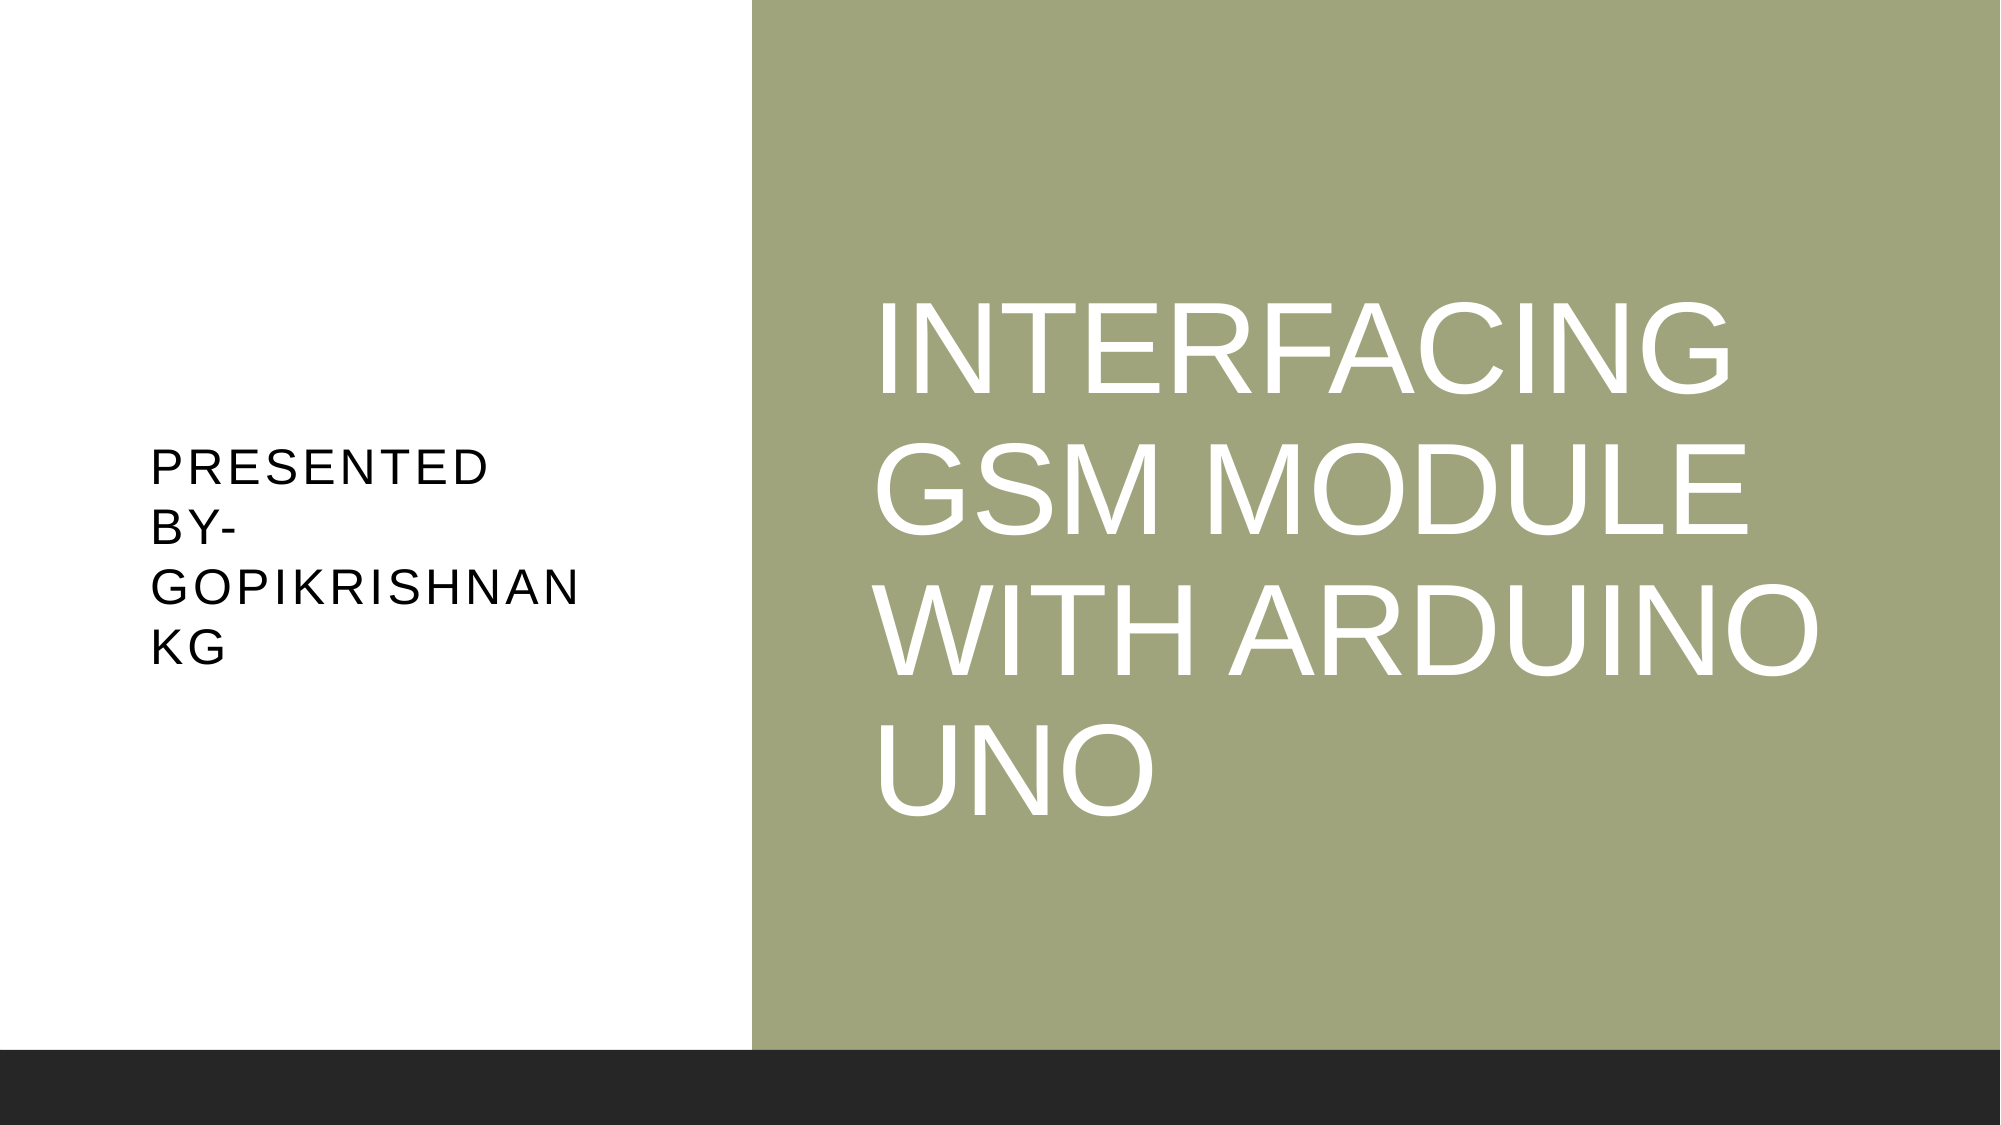

# INTERFACING GSM MODULE WITH ARDUINO UNO
PRESENTED BY- GOPIKRISHNAN KG